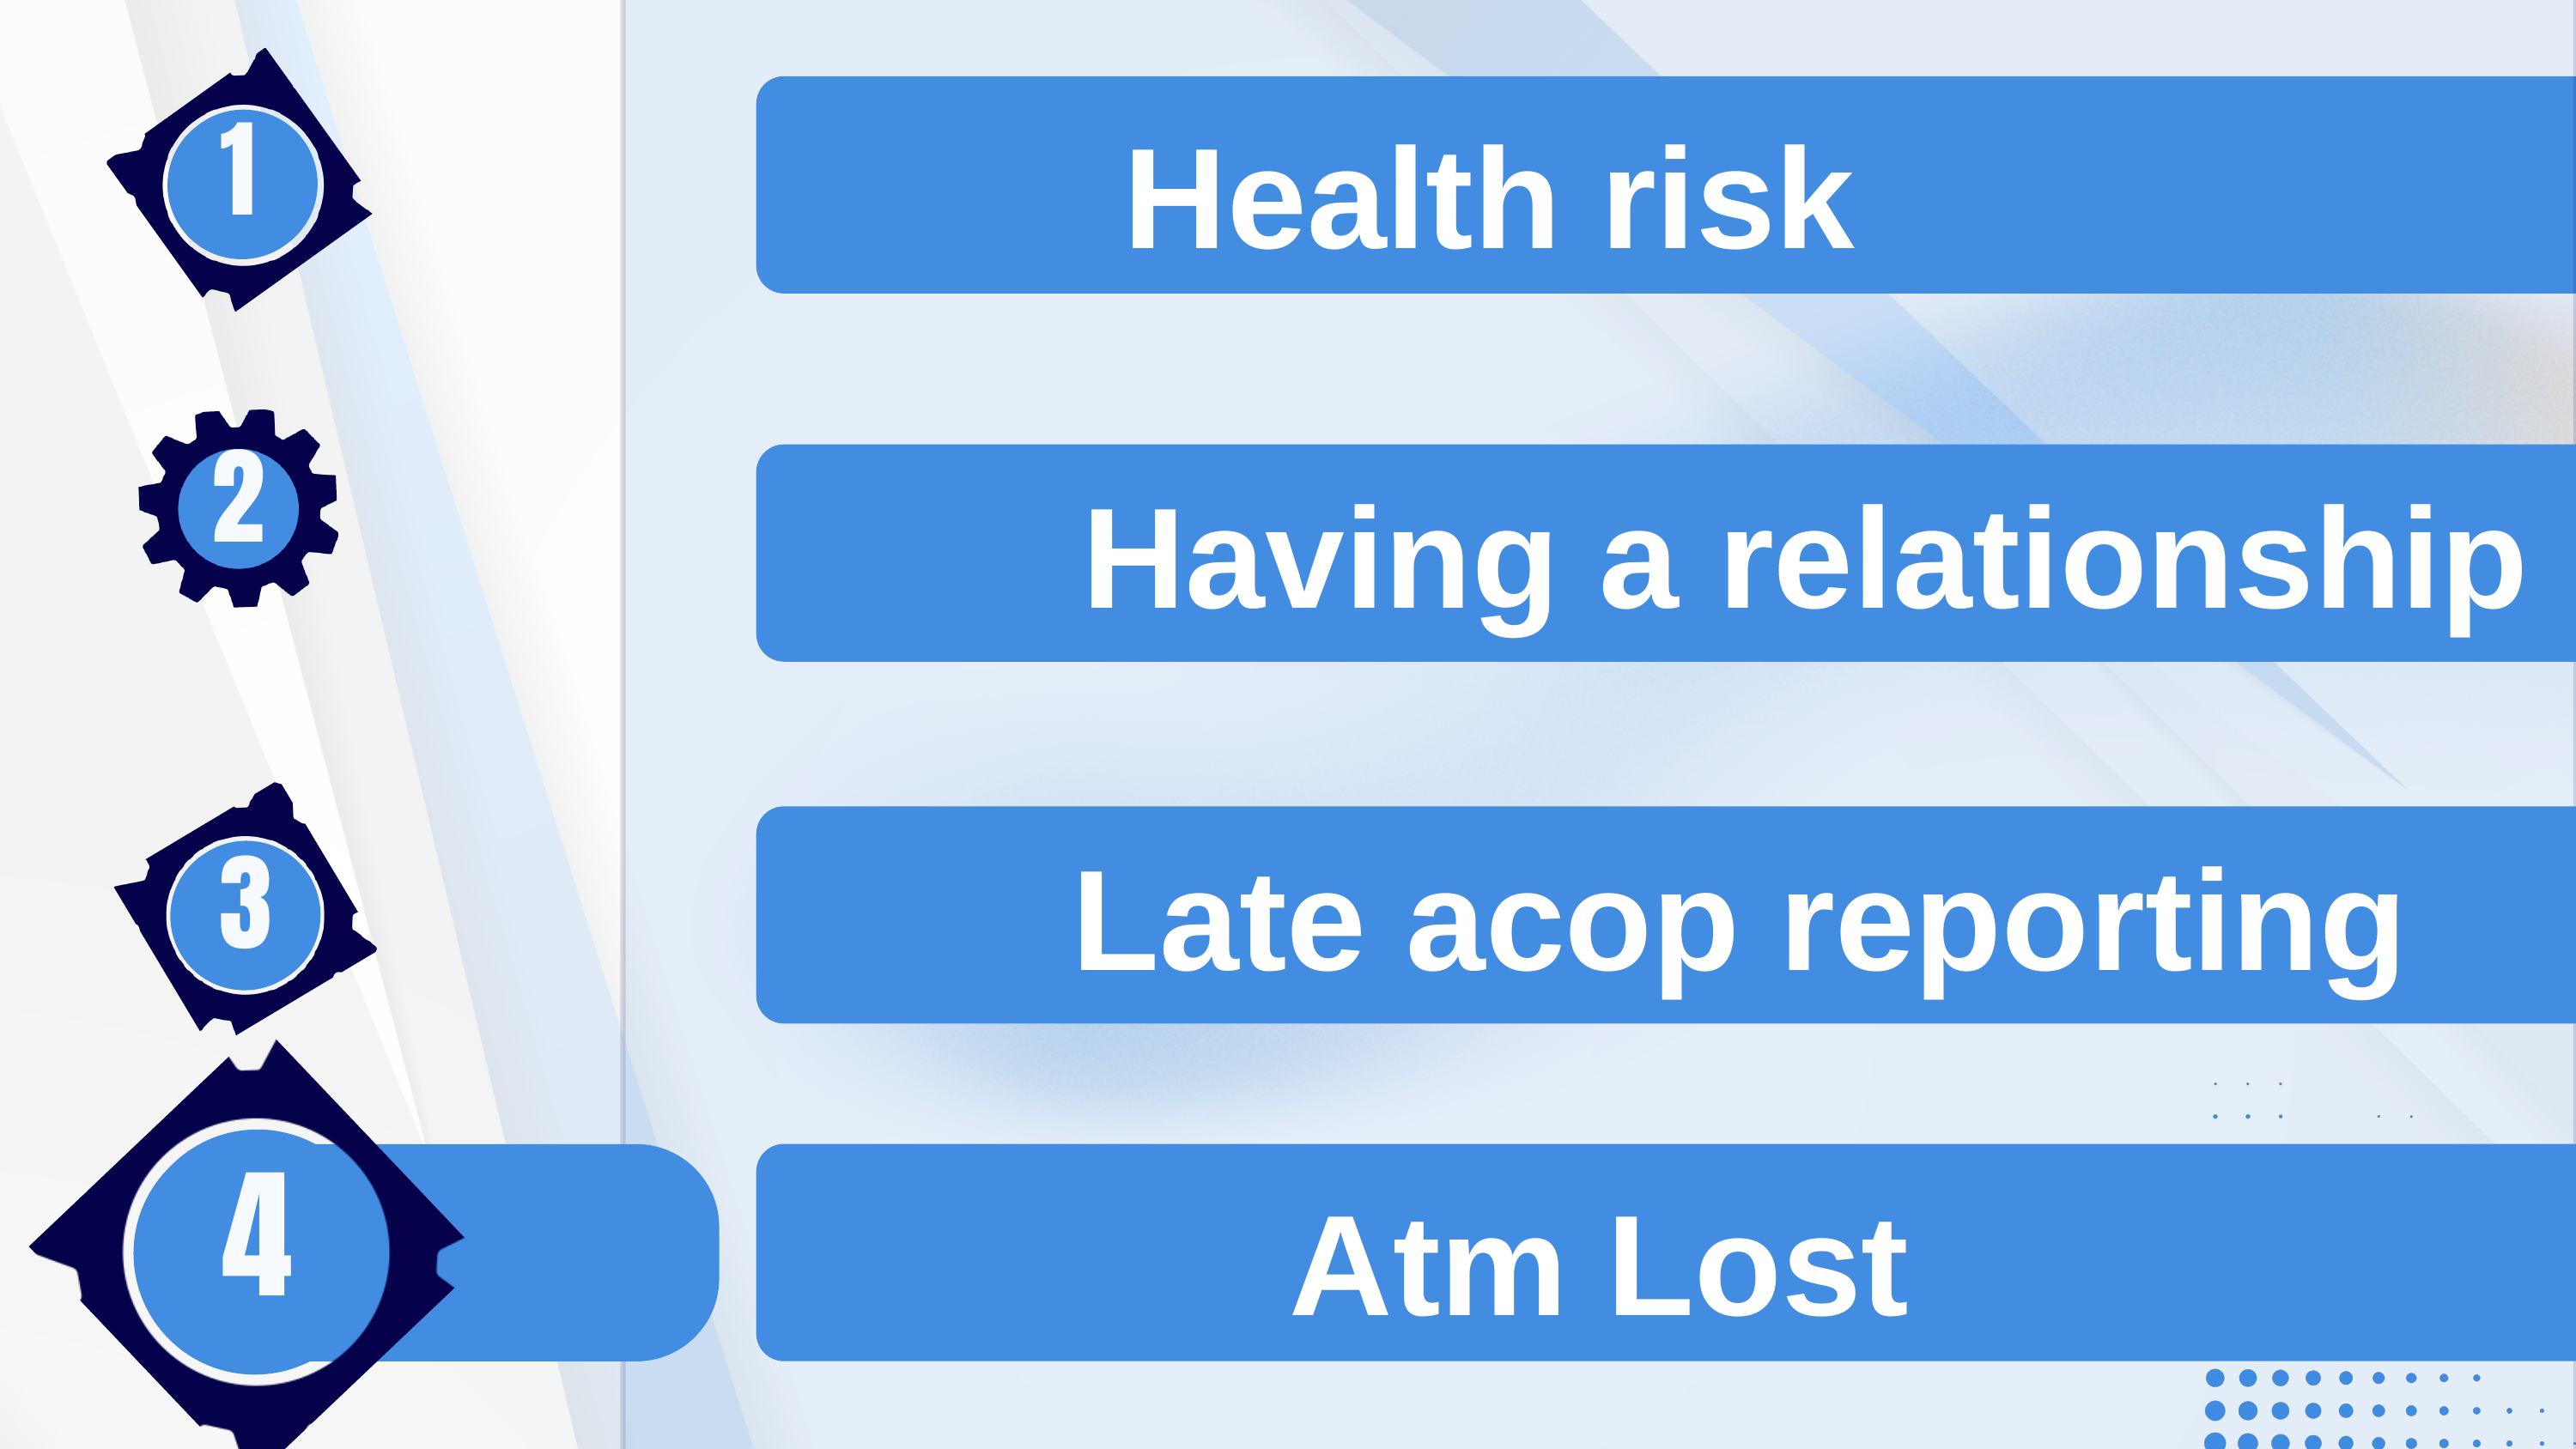

Health risk

1

Having a relationship

2

OneP
 Late acop reporting

3

Atm Lost
4